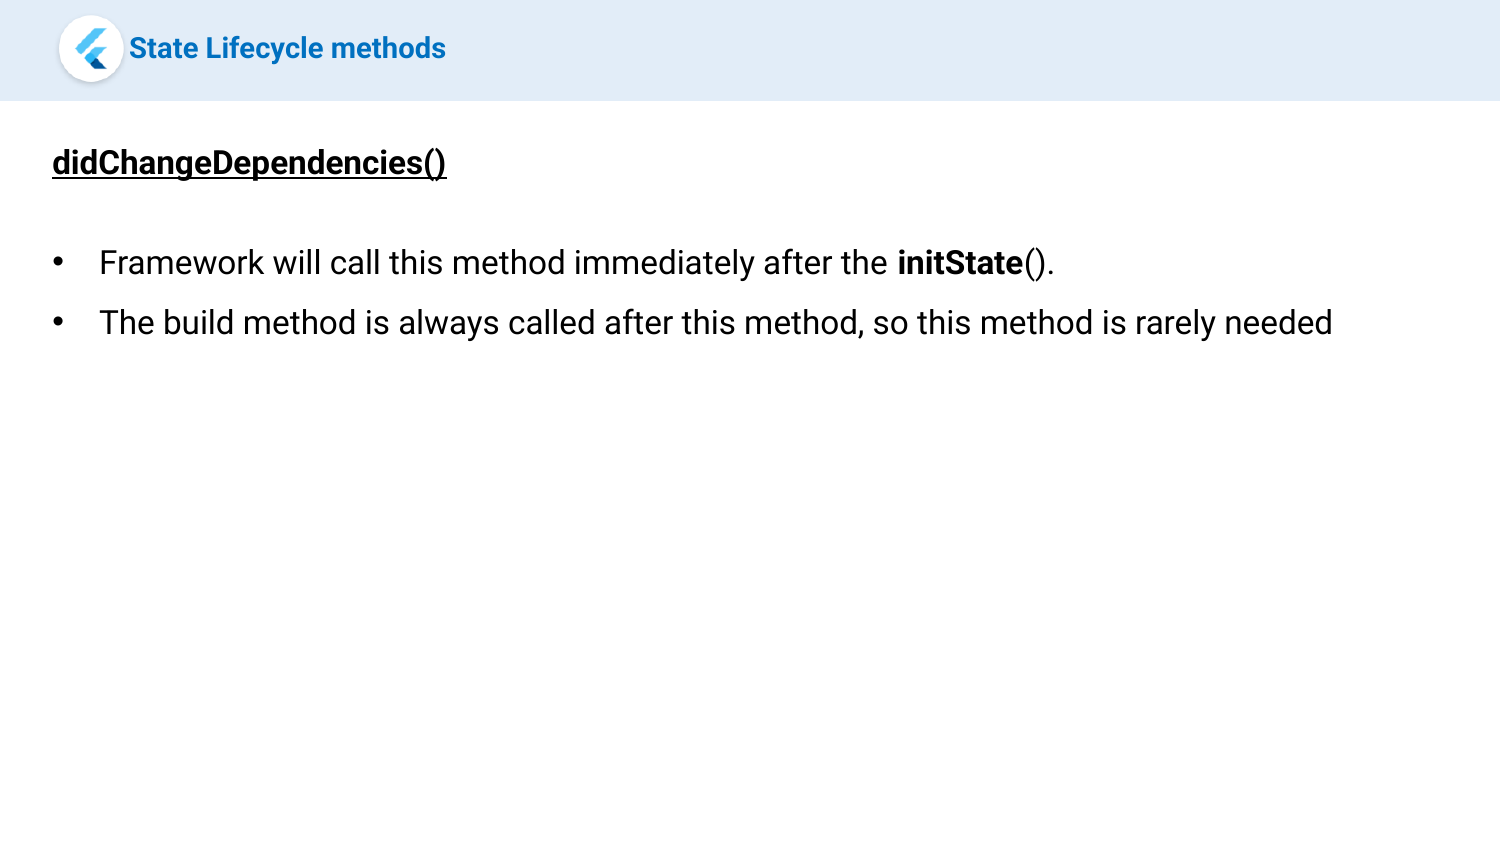

State Lifecycle methods
didChangeDependencies()

Framework will call this method immediately after the initState().
The build method is always called after this method, so this method is rarely needed